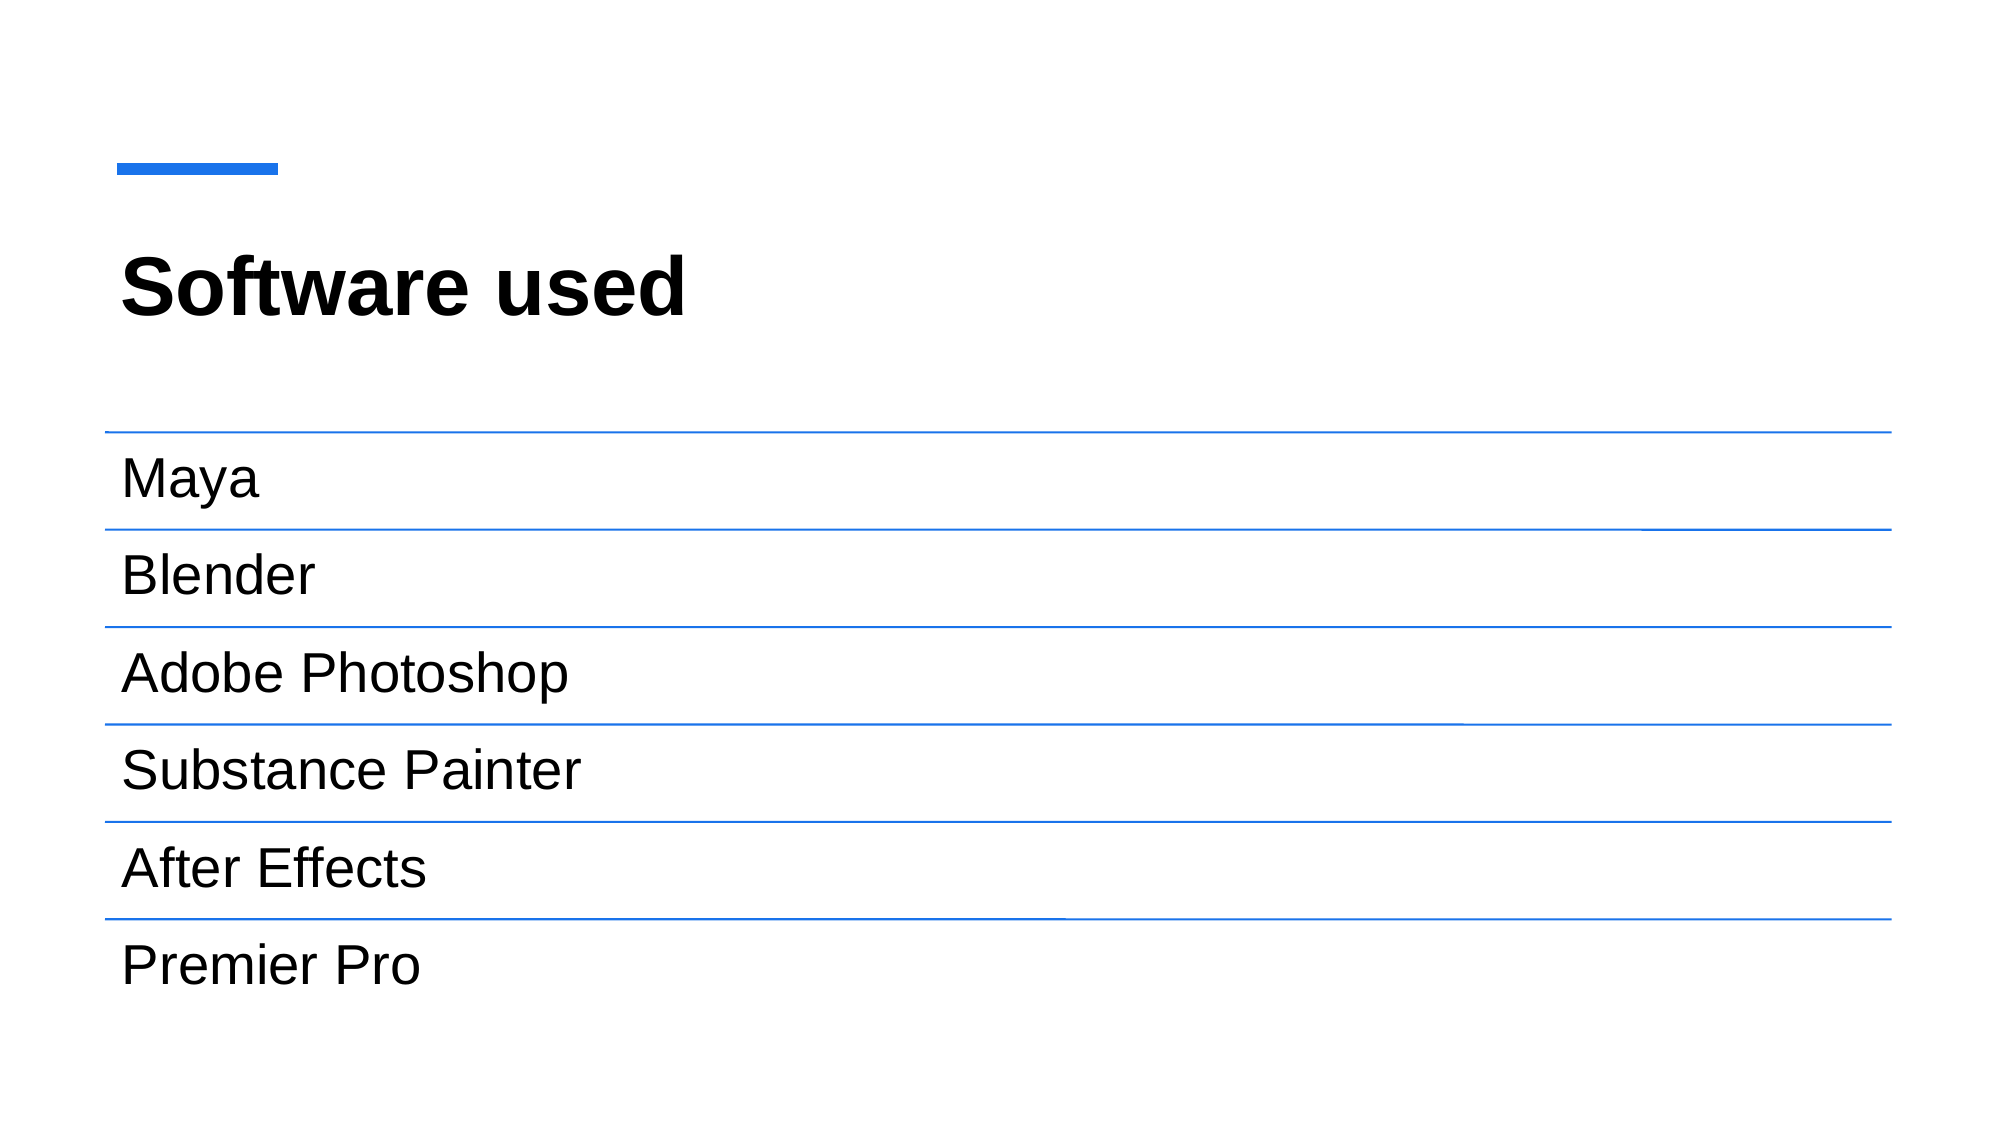

# Software used
Maya
Blender
Adobe Photoshop
Substance Painter
After Effects
Premier Pro